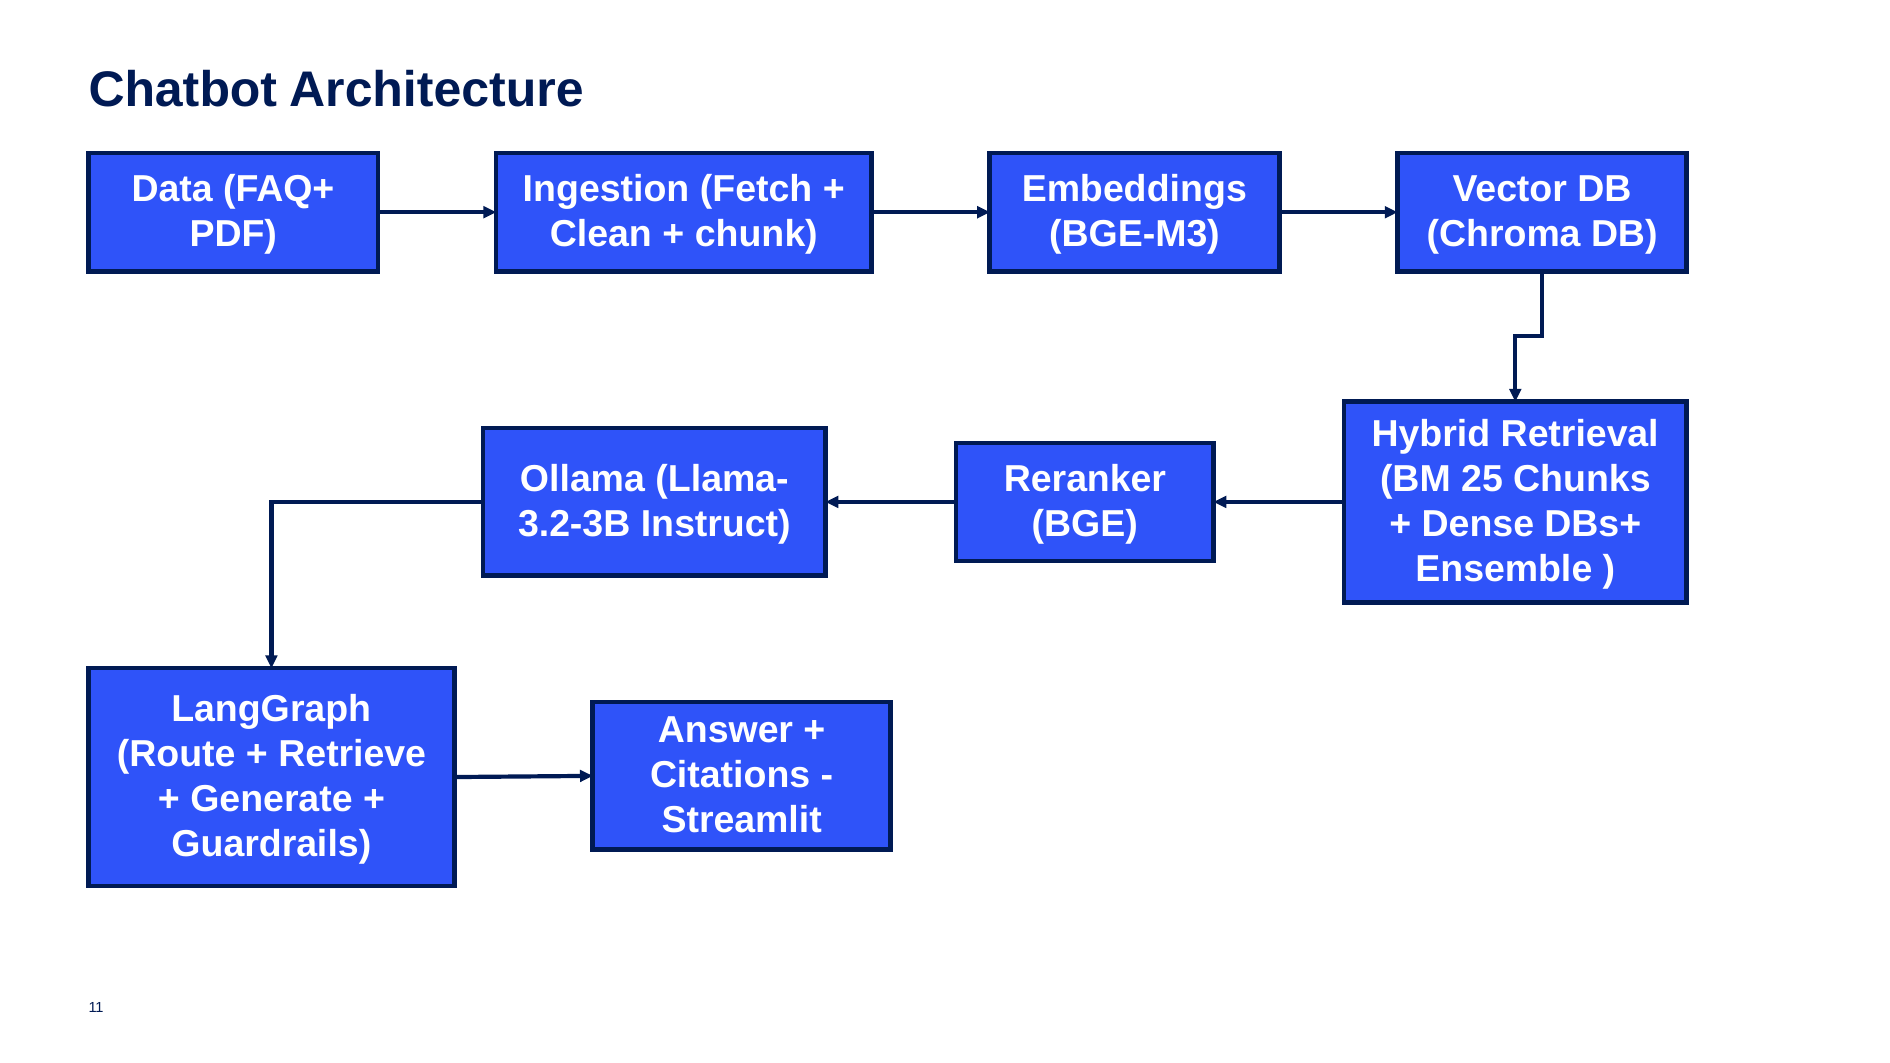

# Chatbot Architecture
Data (FAQ+ PDF)
Ingestion (Fetch + Clean + chunk)
Embeddings (BGE-M3)
Vector DB (Chroma DB)
Hybrid Retrieval (BM 25 Chunks + Dense DBs+ Ensemble )
Ollama (Llama-3.2-3B Instruct)
Reranker (BGE)
LangGraph (Route + Retrieve + Generate + Guardrails)
Answer + Citations - Streamlit
11